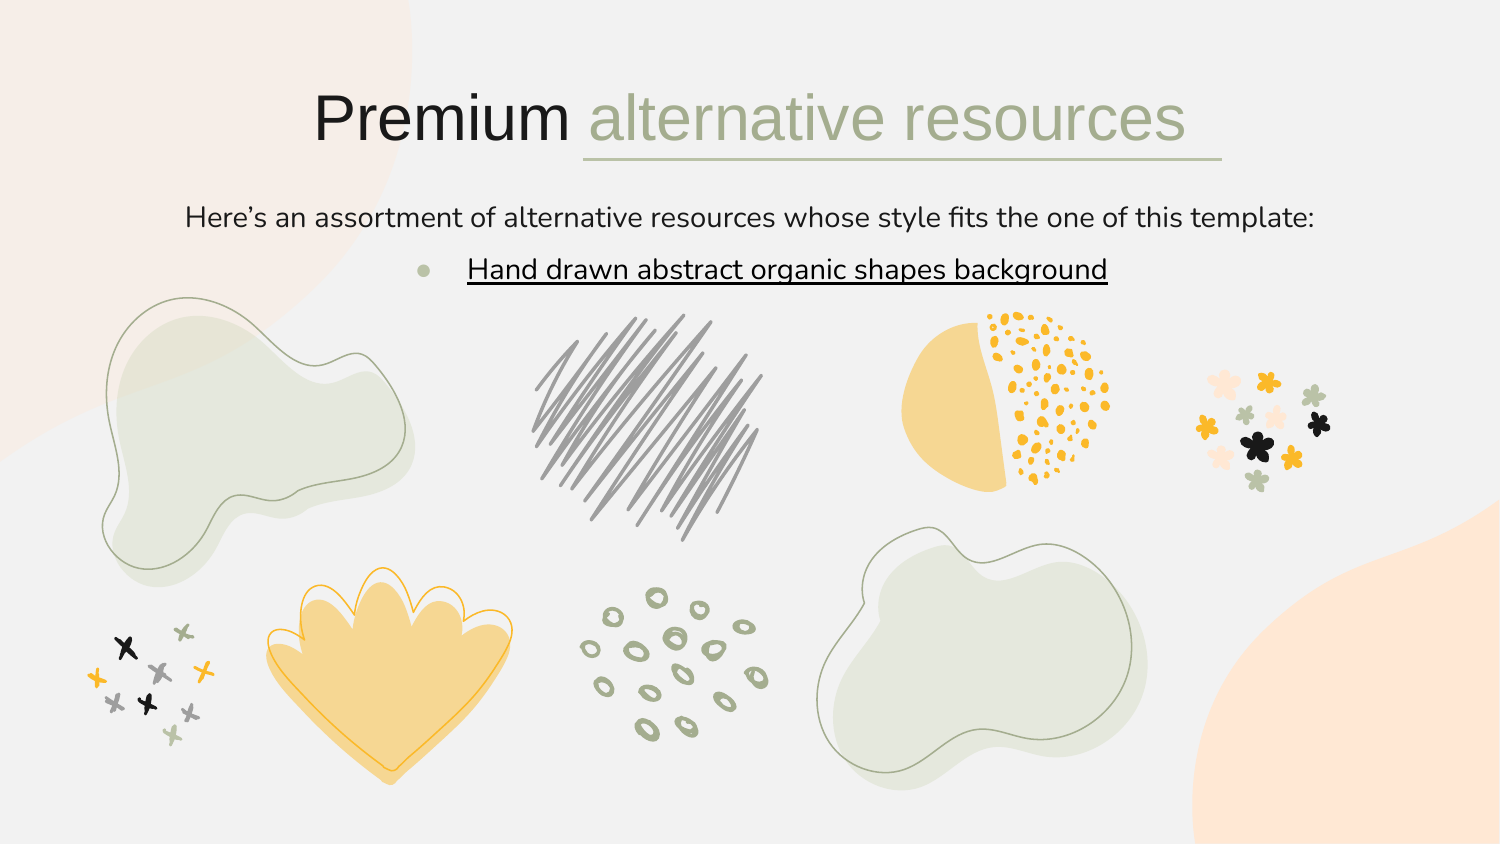

# Premium alternative resources
Here’s an assortment of alternative resources whose style fits the one of this template:
Hand drawn abstract organic shapes background